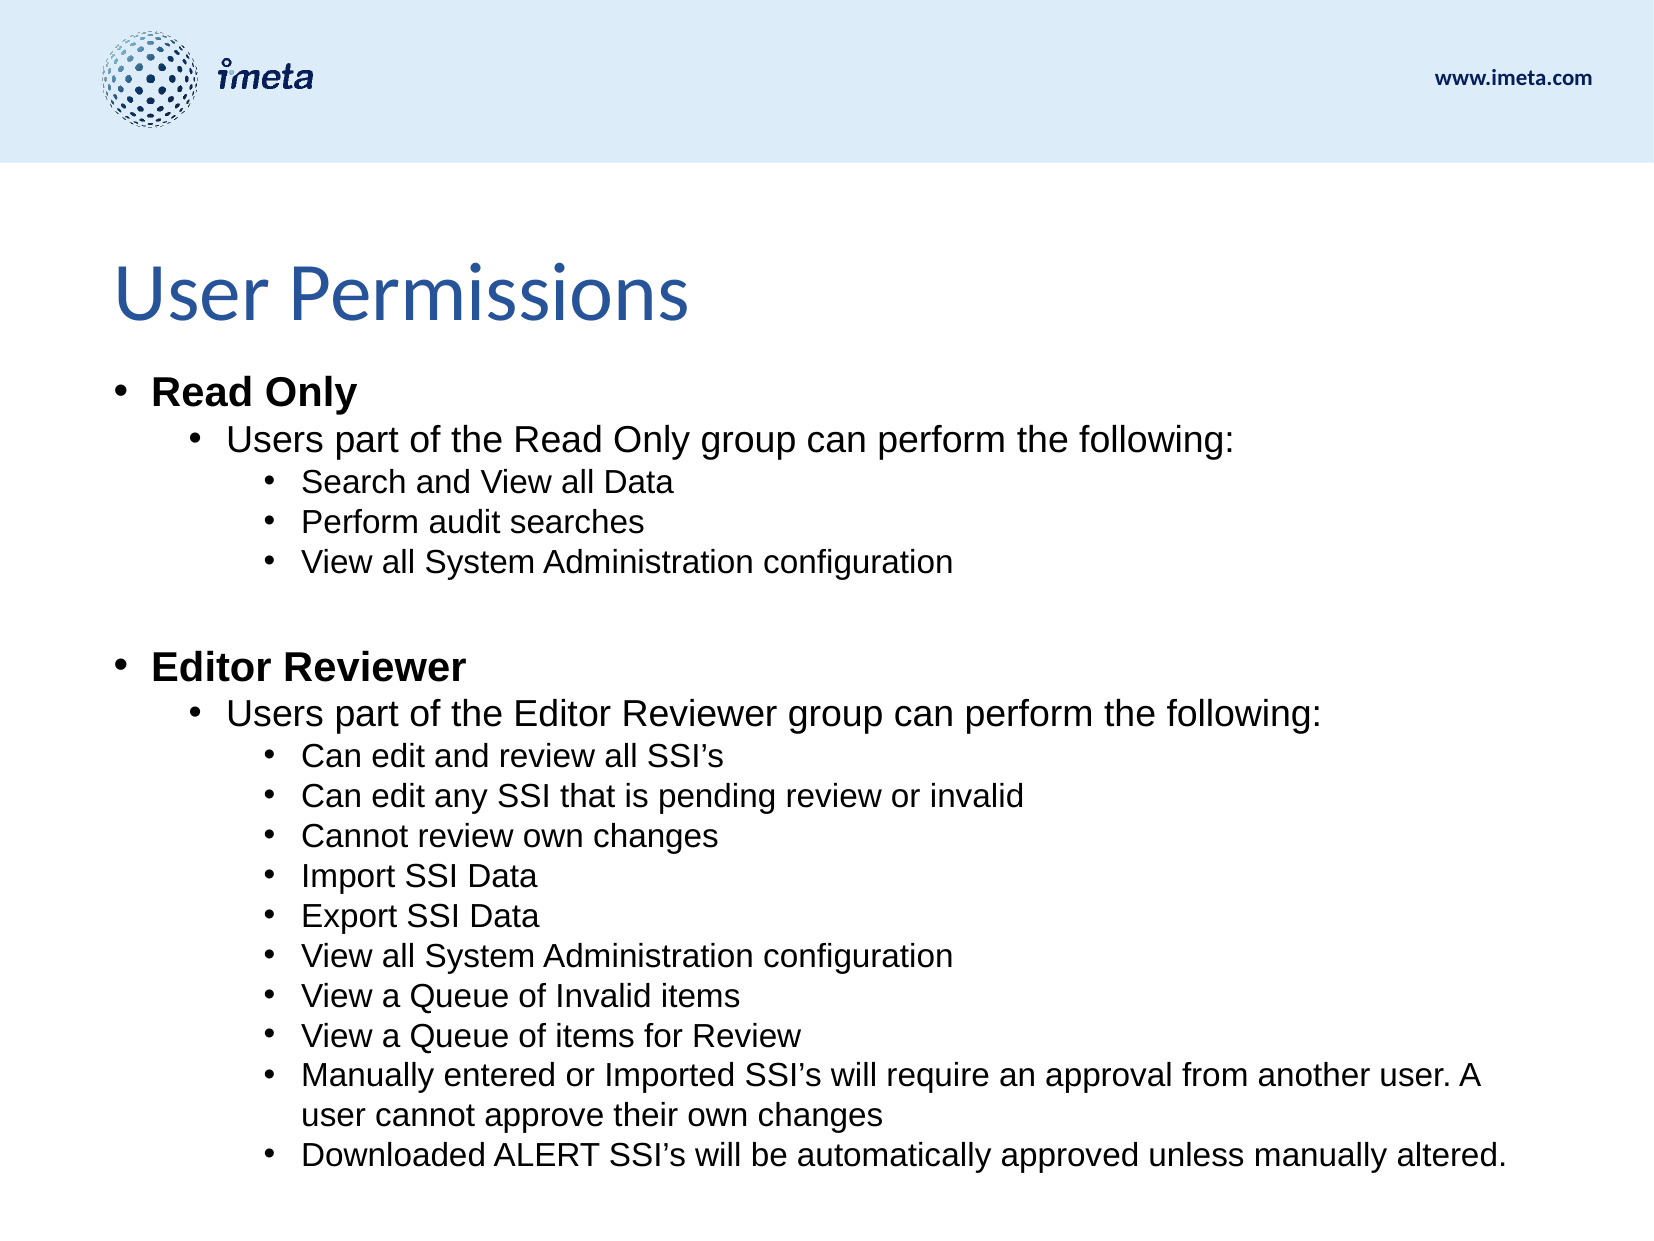

# User Permissions
Read Only
Users part of the Read Only group can perform the following:
Search and View all Data
Perform audit searches
View all System Administration configuration

Editor Reviewer
Users part of the Editor Reviewer group can perform the following:
Can edit and review all SSI’s
Can edit any SSI that is pending review or invalid
Cannot review own changes
Import SSI Data
Export SSI Data
View all System Administration configuration
View a Queue of Invalid items
View a Queue of items for Review
Manually entered or Imported SSI’s will require an approval from another user. A user cannot approve their own changes
Downloaded ALERT SSI’s will be automatically approved unless manually altered.